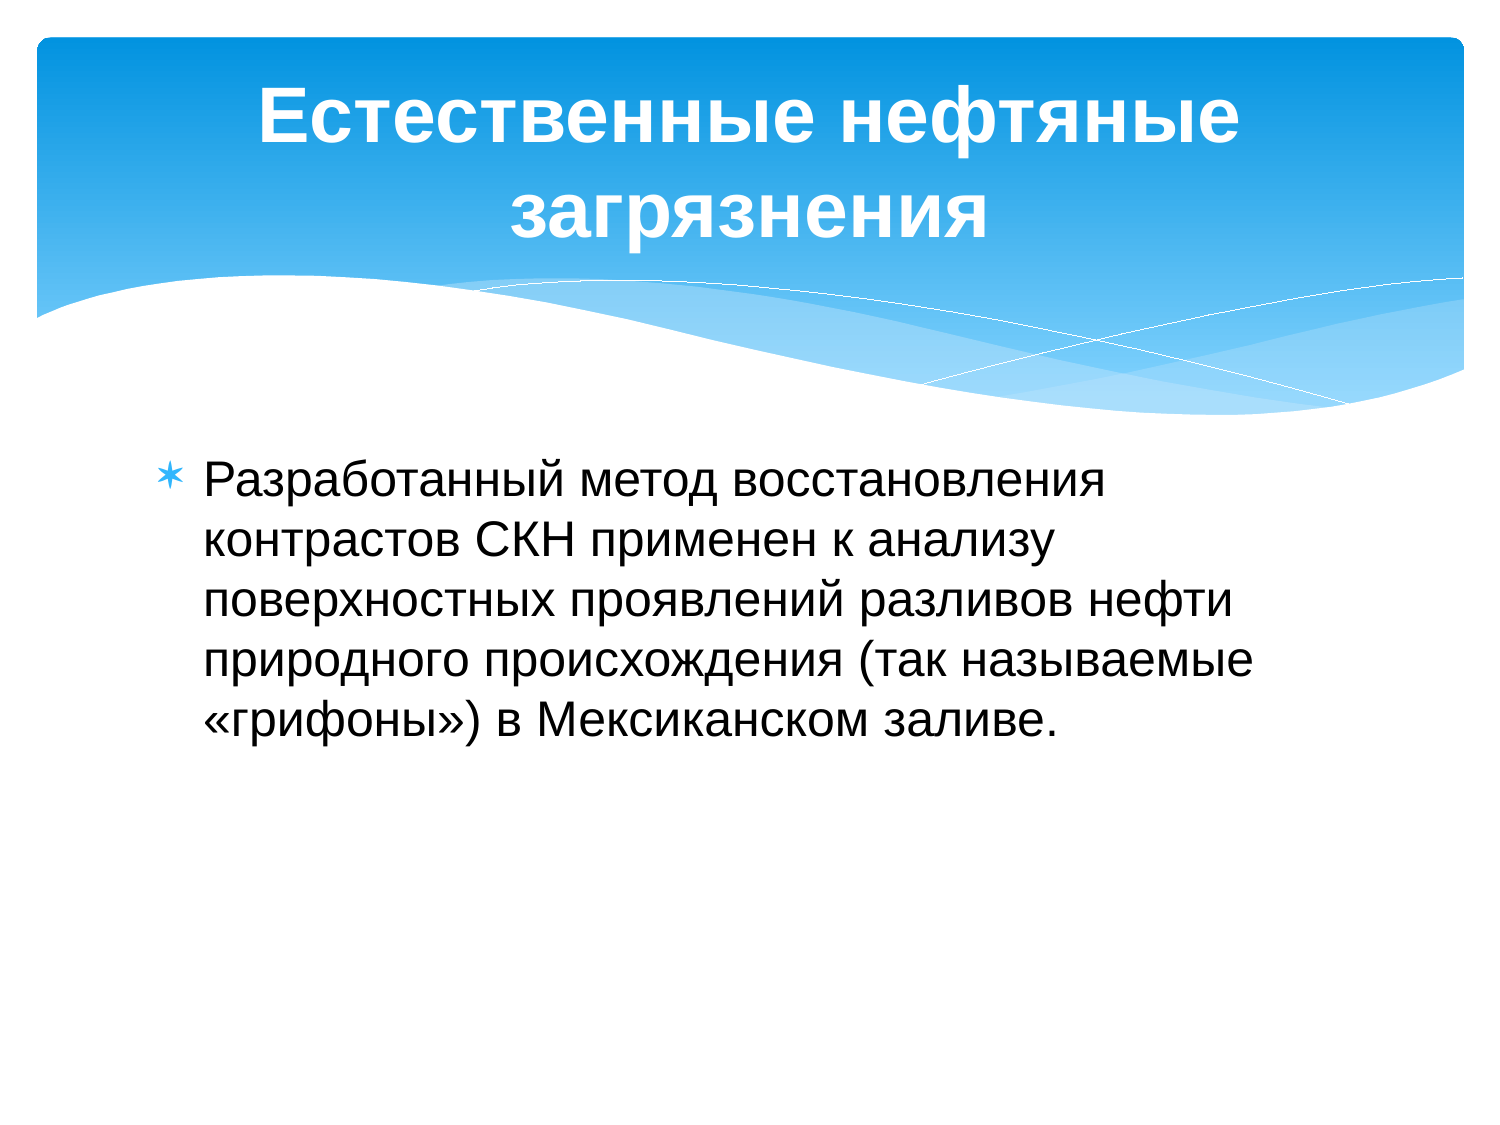

# Естественные нефтяные загрязнения
Разработанный метод восстановления контрастов СКН применен к анализу поверхностных проявлений разливов нефти природного происхождения (так называемые «грифоны») в Мексиканском заливе.